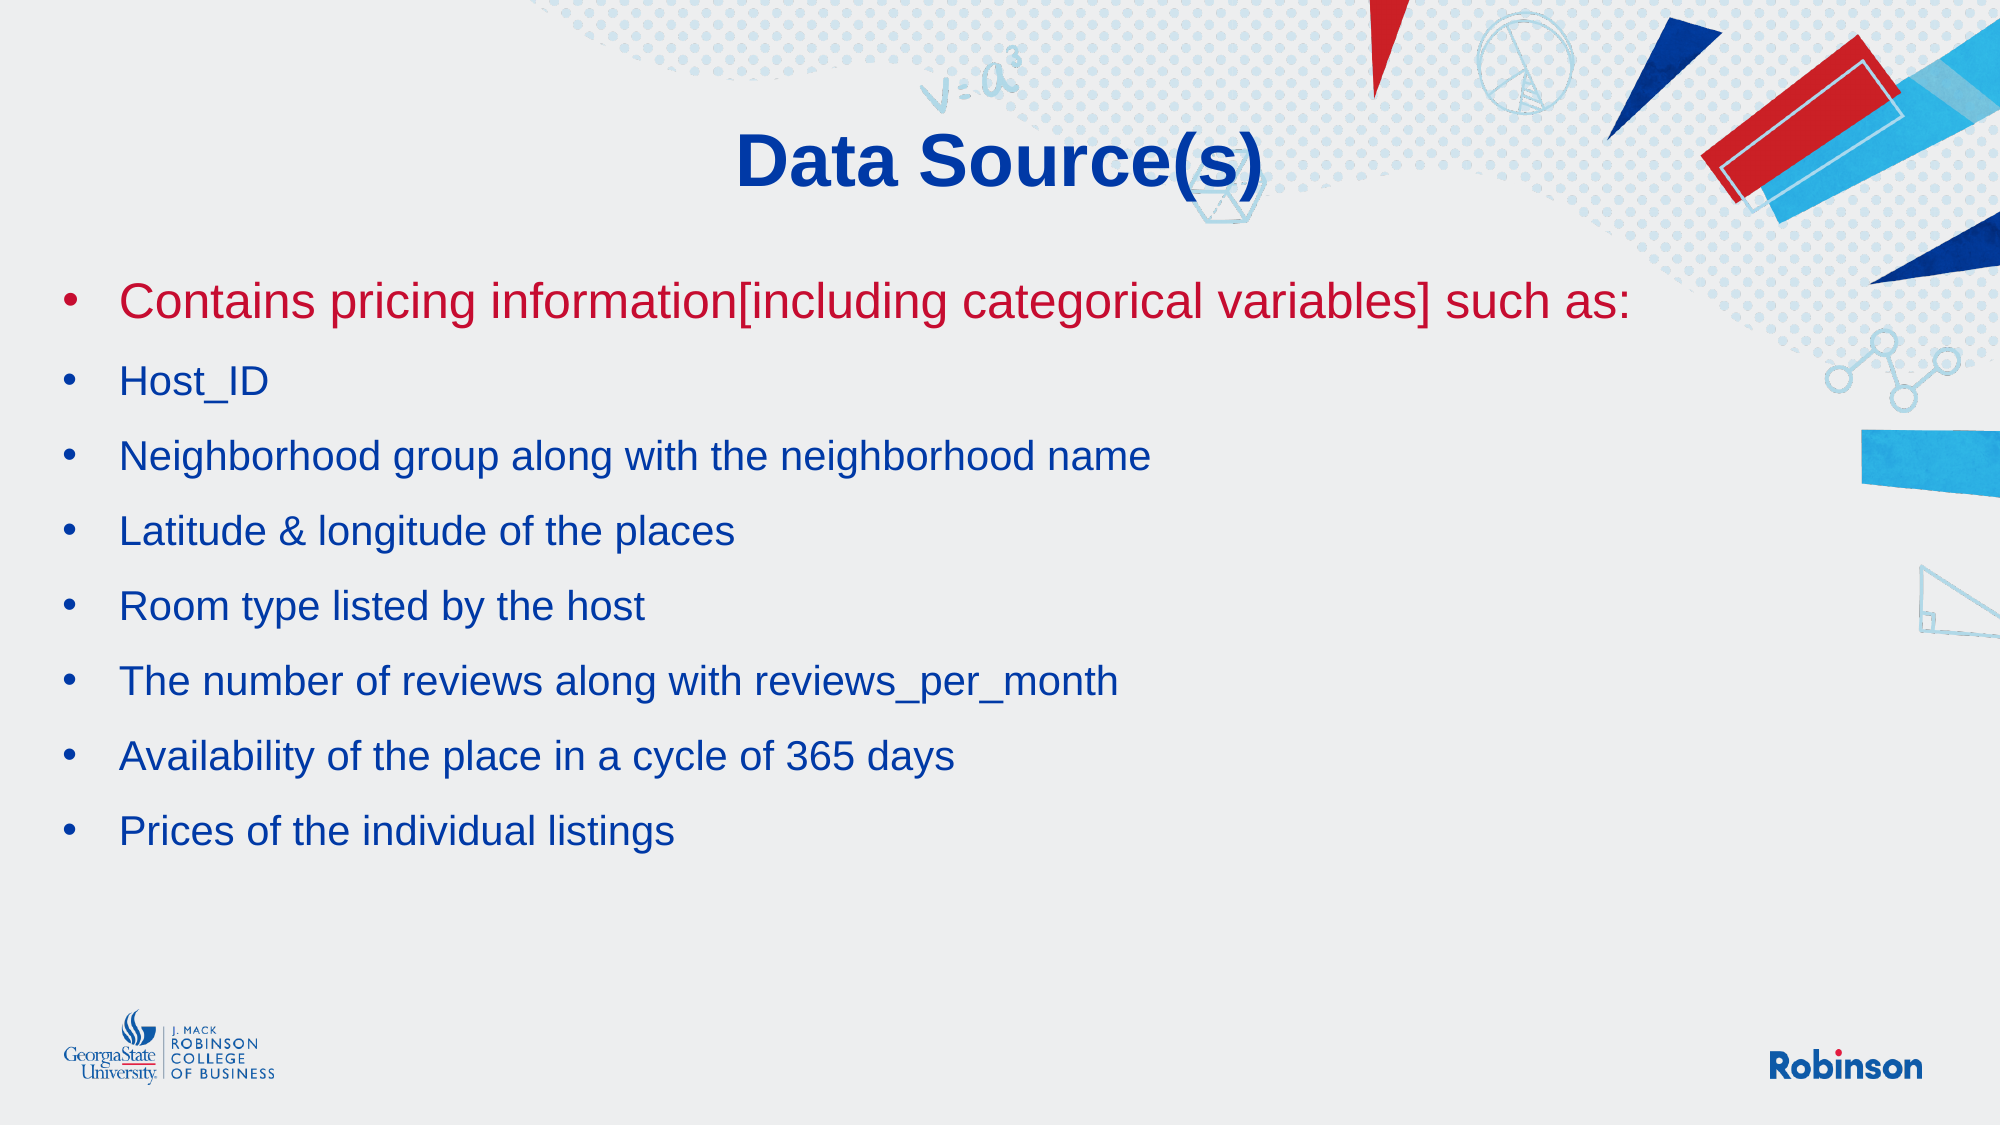

# Data Source(s)
Contains pricing information[including categorical variables] such as:
Host_ID
Neighborhood group along with the neighborhood name
Latitude & longitude of the places
Room type listed by the host
The number of reviews along with reviews_per_month
Availability of the place in a cycle of 365 days
Prices of the individual listings